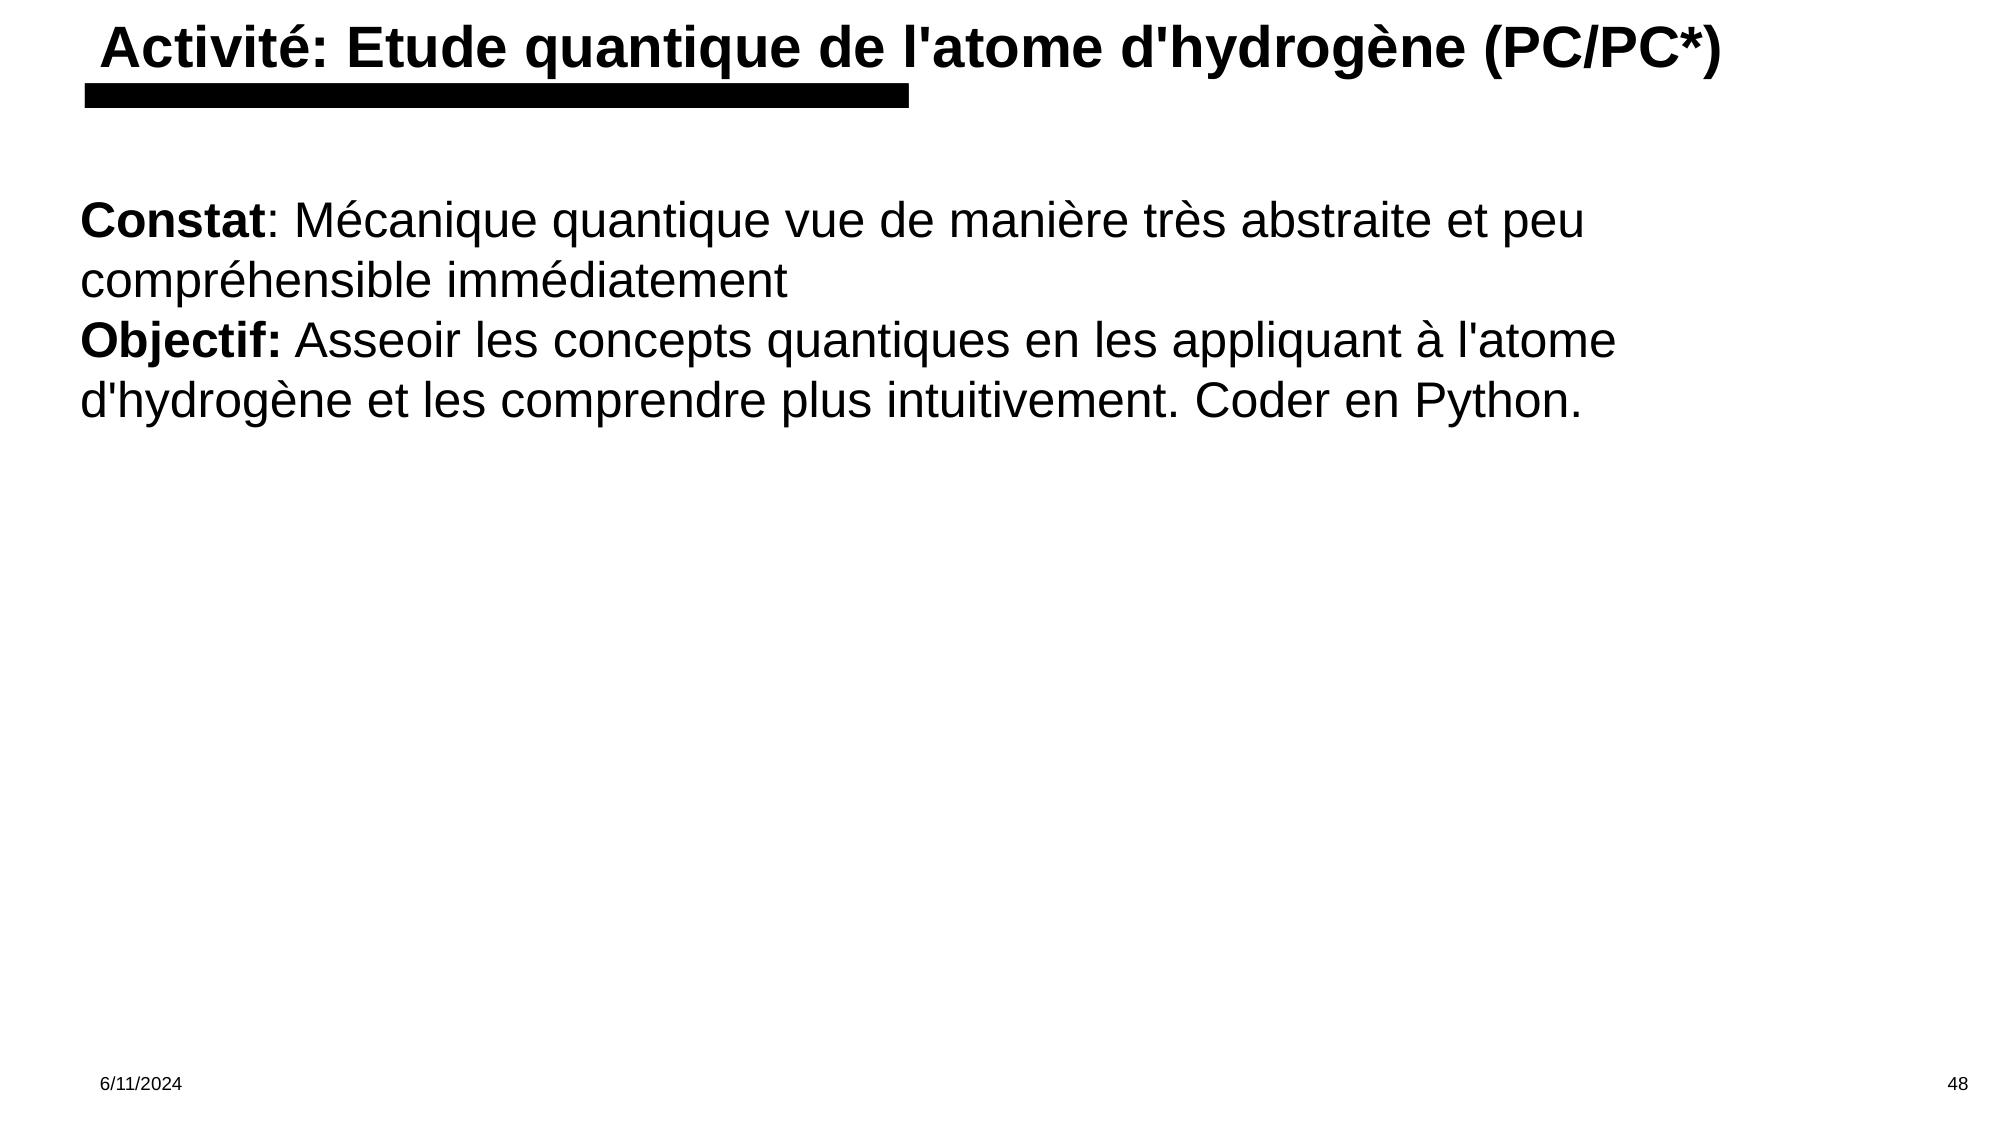

Activité: Etude quantique de l'atome d'hydrogène (PC/PC*)
Constat: Mécanique quantique vue de manière très abstraite et peu compréhensible immédiatement
Objectif: Asseoir les concepts quantiques en les appliquant à l'atome d'hydrogène et les comprendre plus intuitivement. Coder en Python.

6/11/2024
48